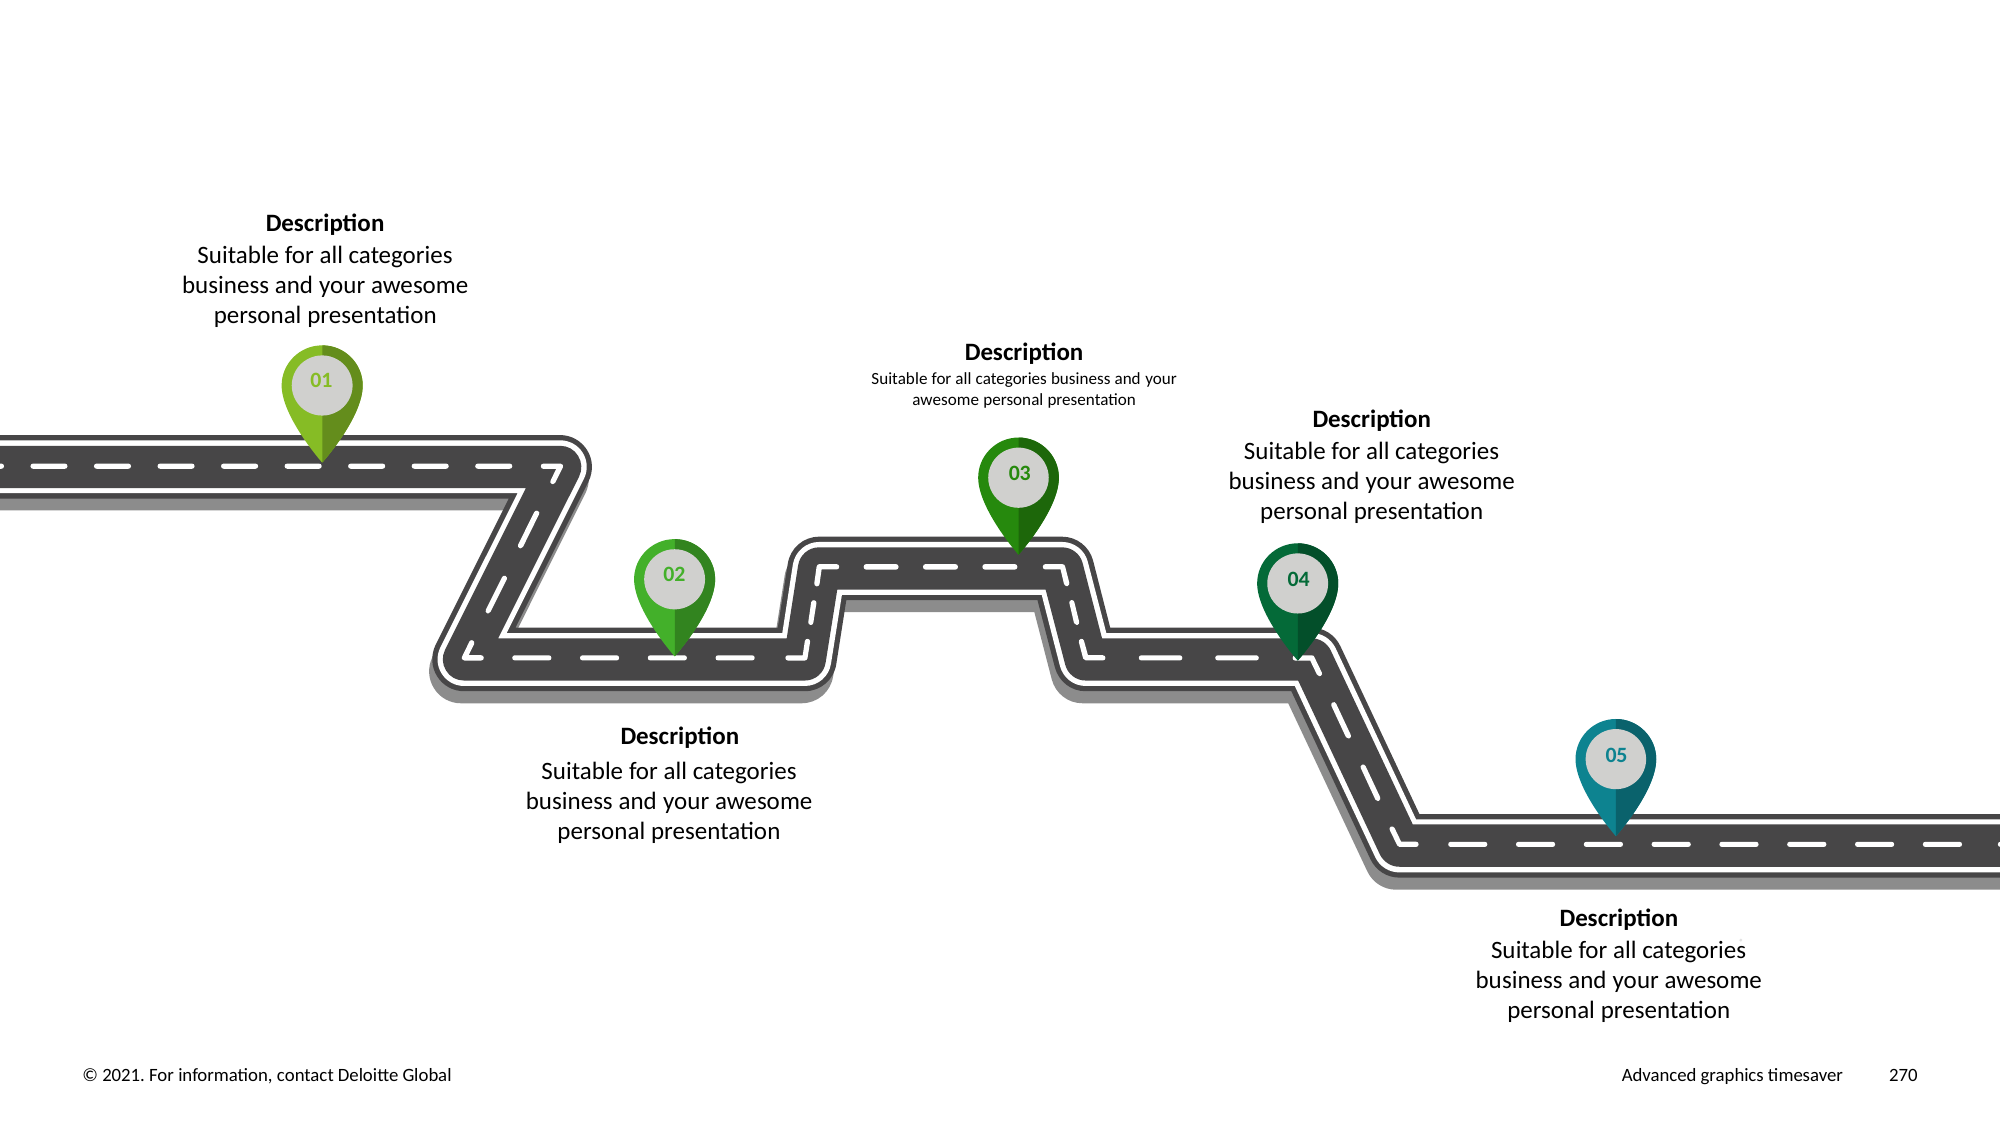

Description
Suitable for all categories business and your awesome personal presentation
Description

01
Suitable for all categories business and your awesome personal presentation
Description
Suitable for all categories business and your awesome personal presentation

03

02
04
Description

05
Suitable for all categories business and your awesome personal presentation
Description
Suitable for all categories business and your awesome personal presentation